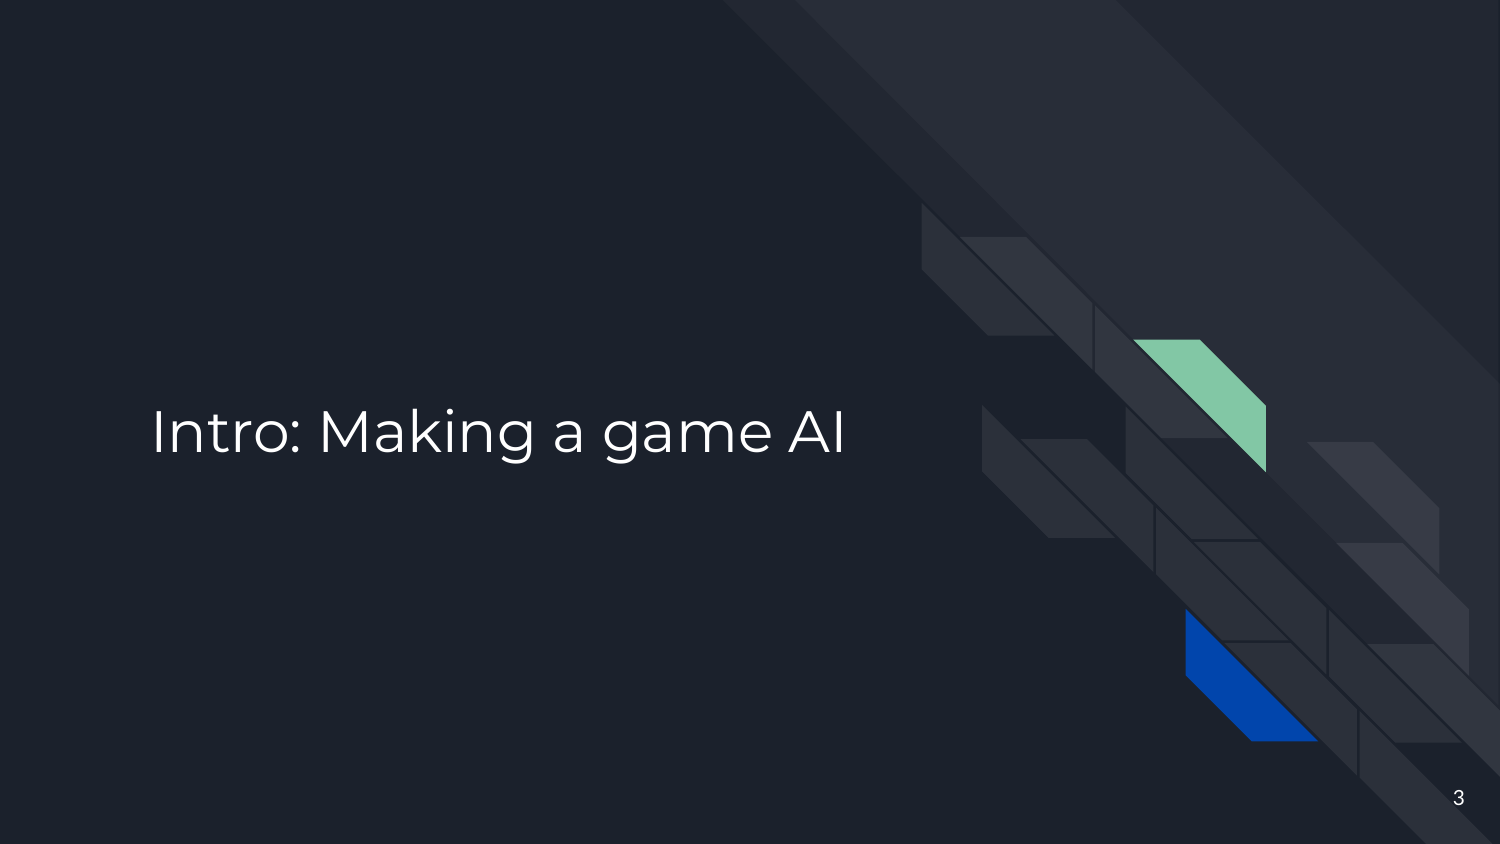

# Intro: Making a game AI
3